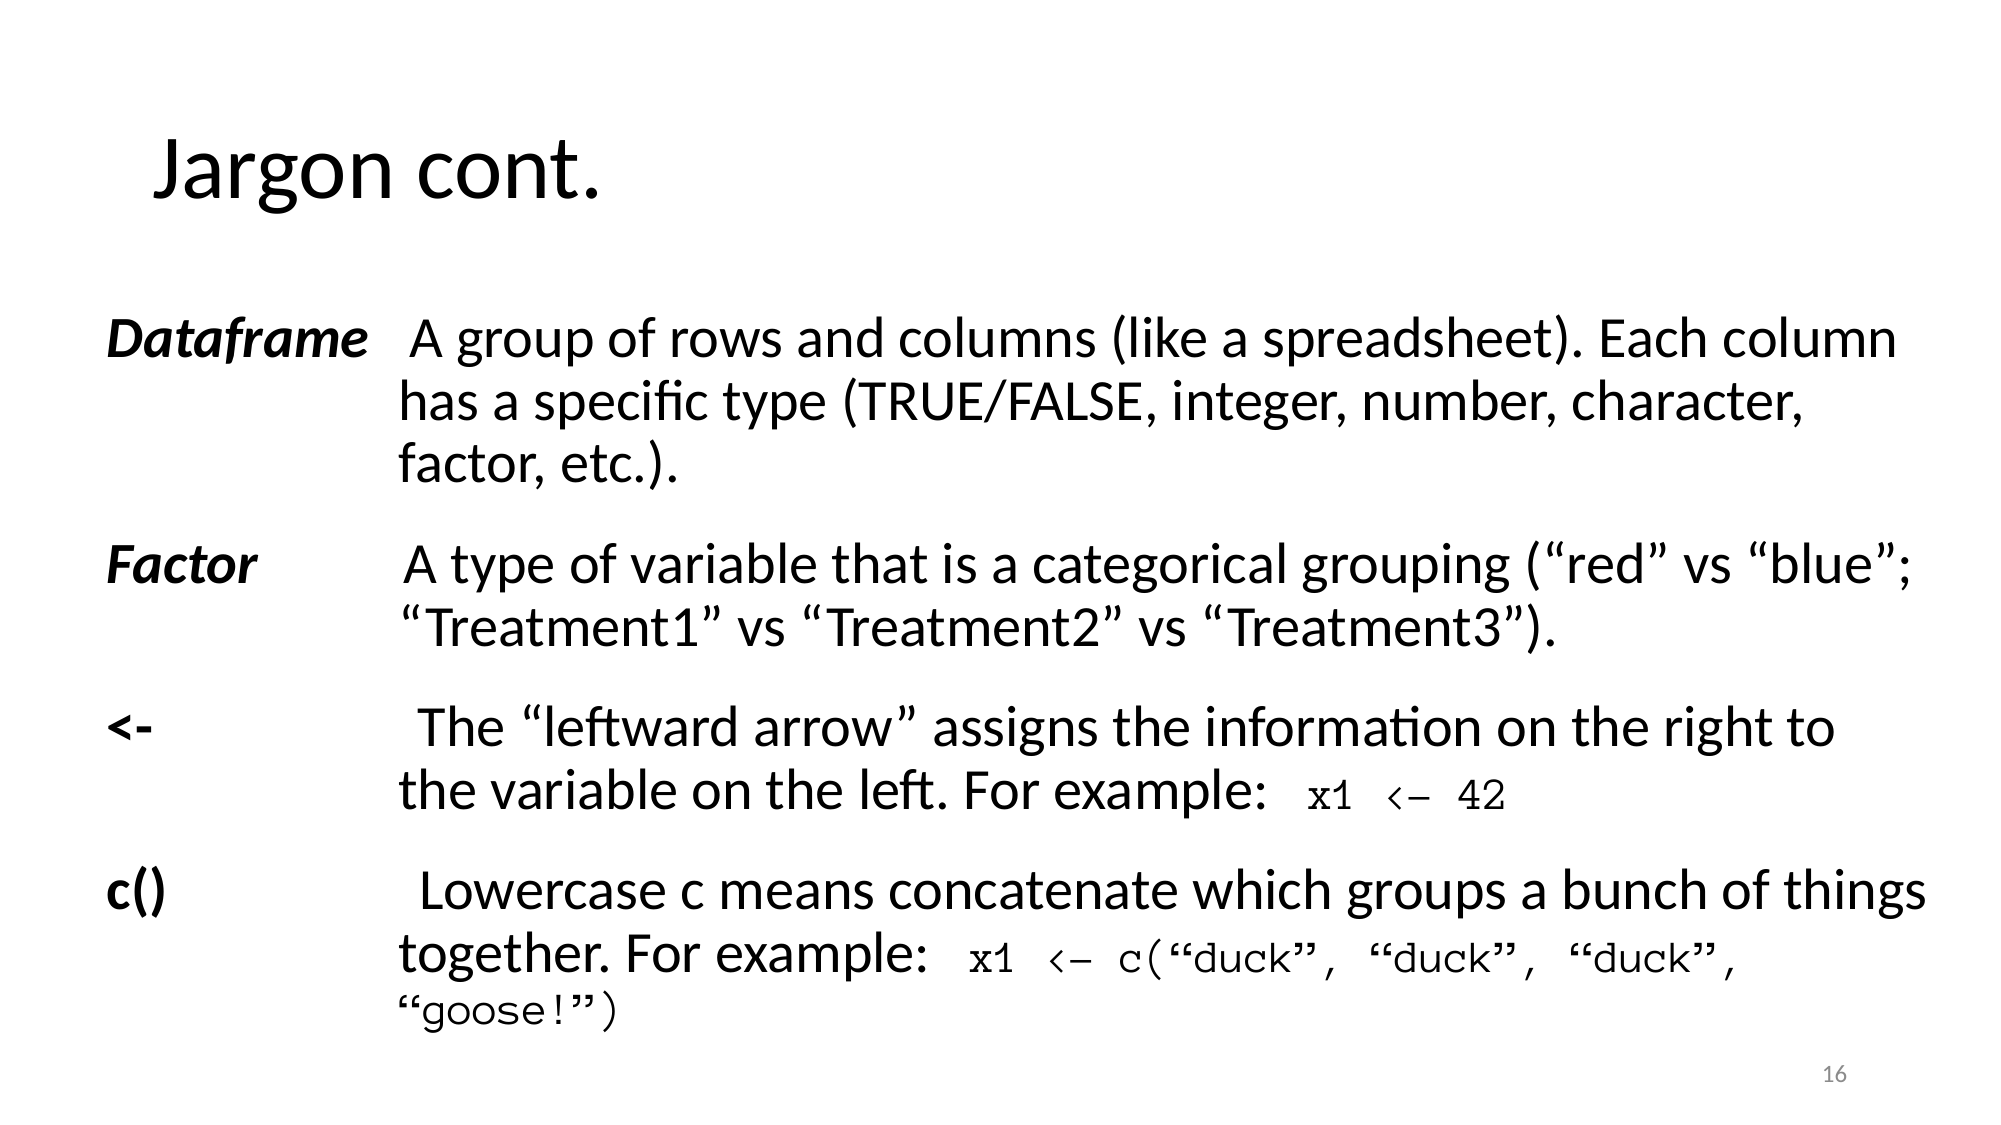

# Jargon cont.
Dataframe   A group of rows and columns (like a spreadsheet). Each column has a specific type (TRUE/FALSE, integer, number, character, factor, etc.).
Factor           A type of variable that is a categorical grouping (“red” vs “blue”; “Treatment1” vs “Treatment2” vs “Treatment3”).
<-                    The “leftward arrow” assigns the information on the right to the variable on the left. For example:   x1 <- 42
c()                   Lowercase c means concatenate which groups a bunch of things together. For example:   x1 <- c(“duck”, “duck”, “duck”, “goose!”)
16